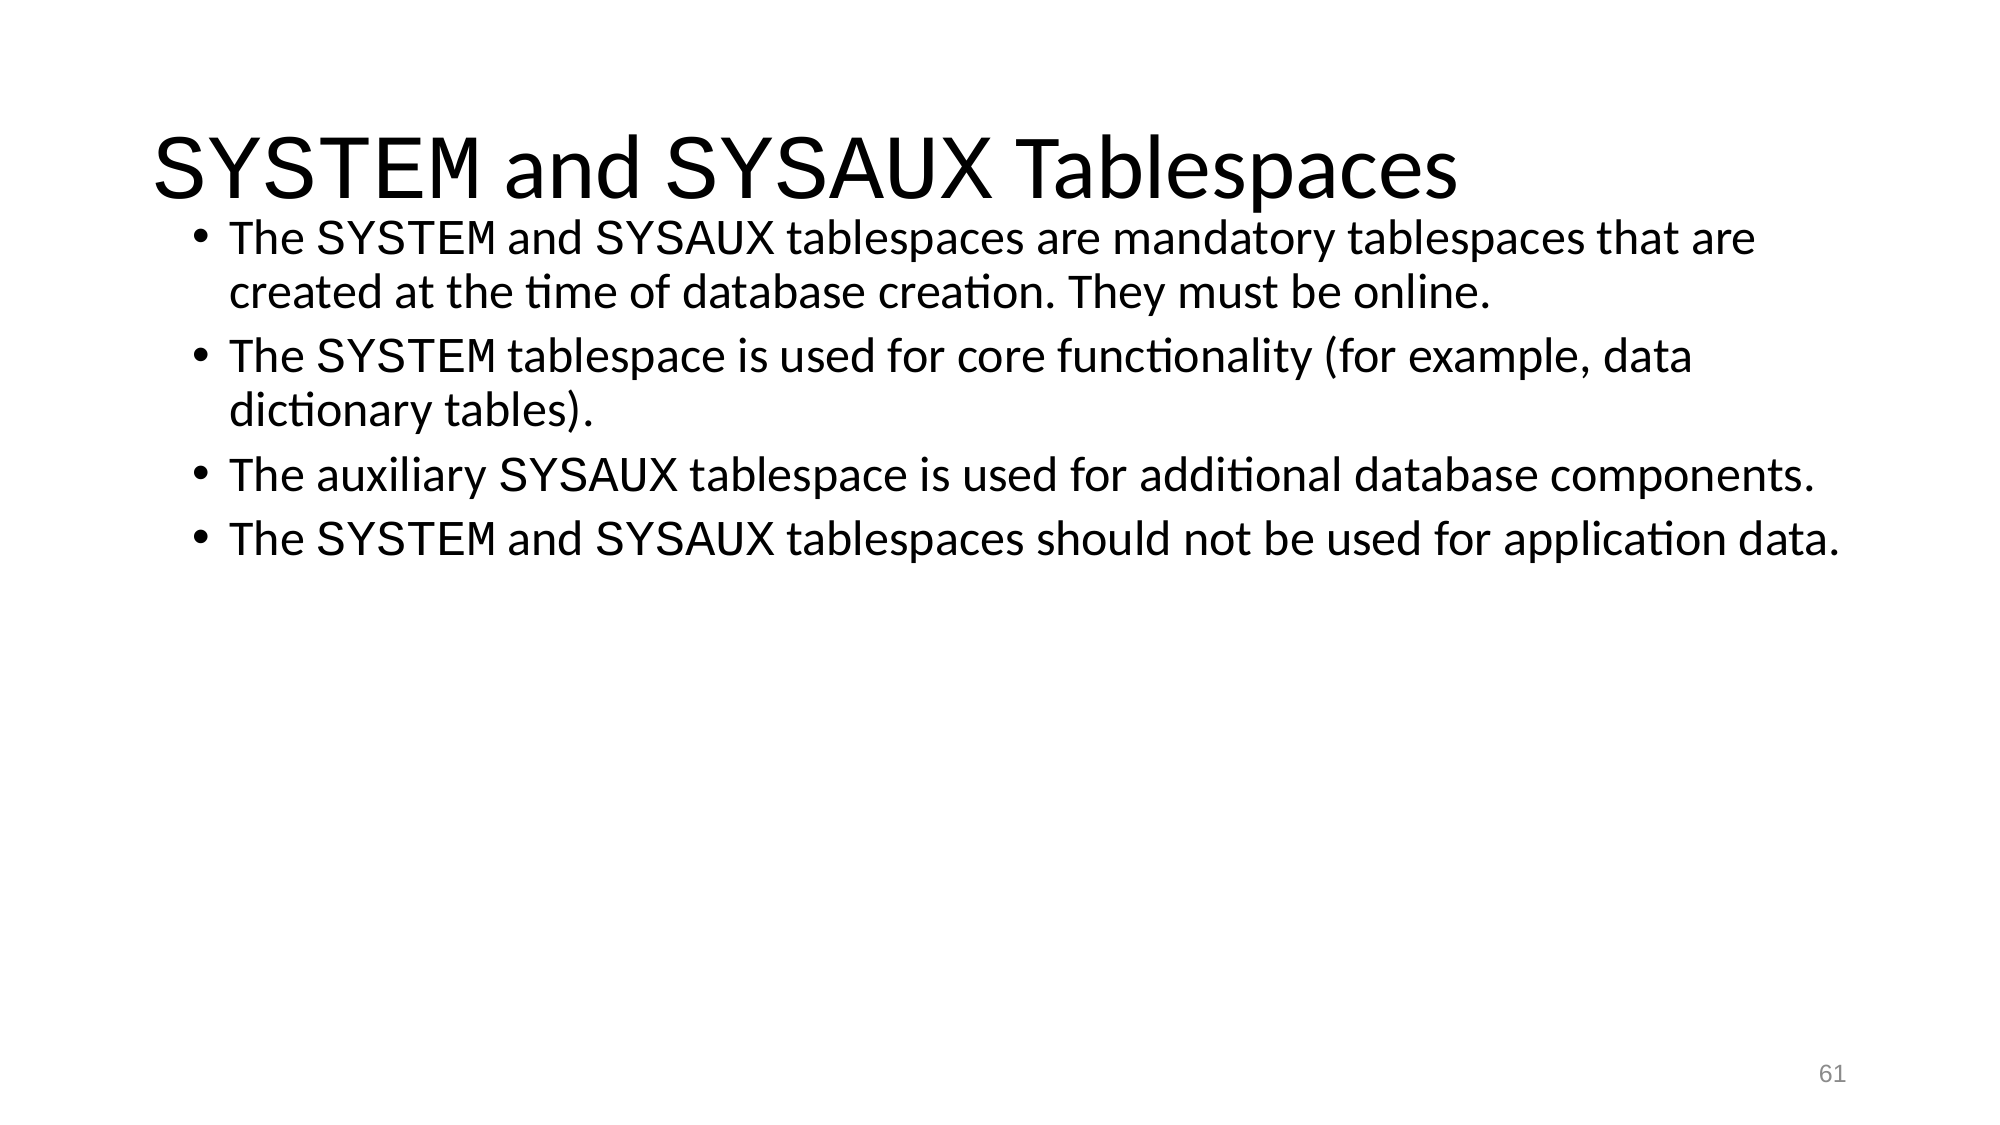

# SYSTEM and SYSAUX Tablespaces
The SYSTEM and SYSAUX tablespaces are mandatory tablespaces that are created at the time of database creation. They must be online.
The SYSTEM tablespace is used for core functionality (for example, data dictionary tables).
The auxiliary SYSAUX tablespace is used for additional database components.
The SYSTEM and SYSAUX tablespaces should not be used for application data.
61